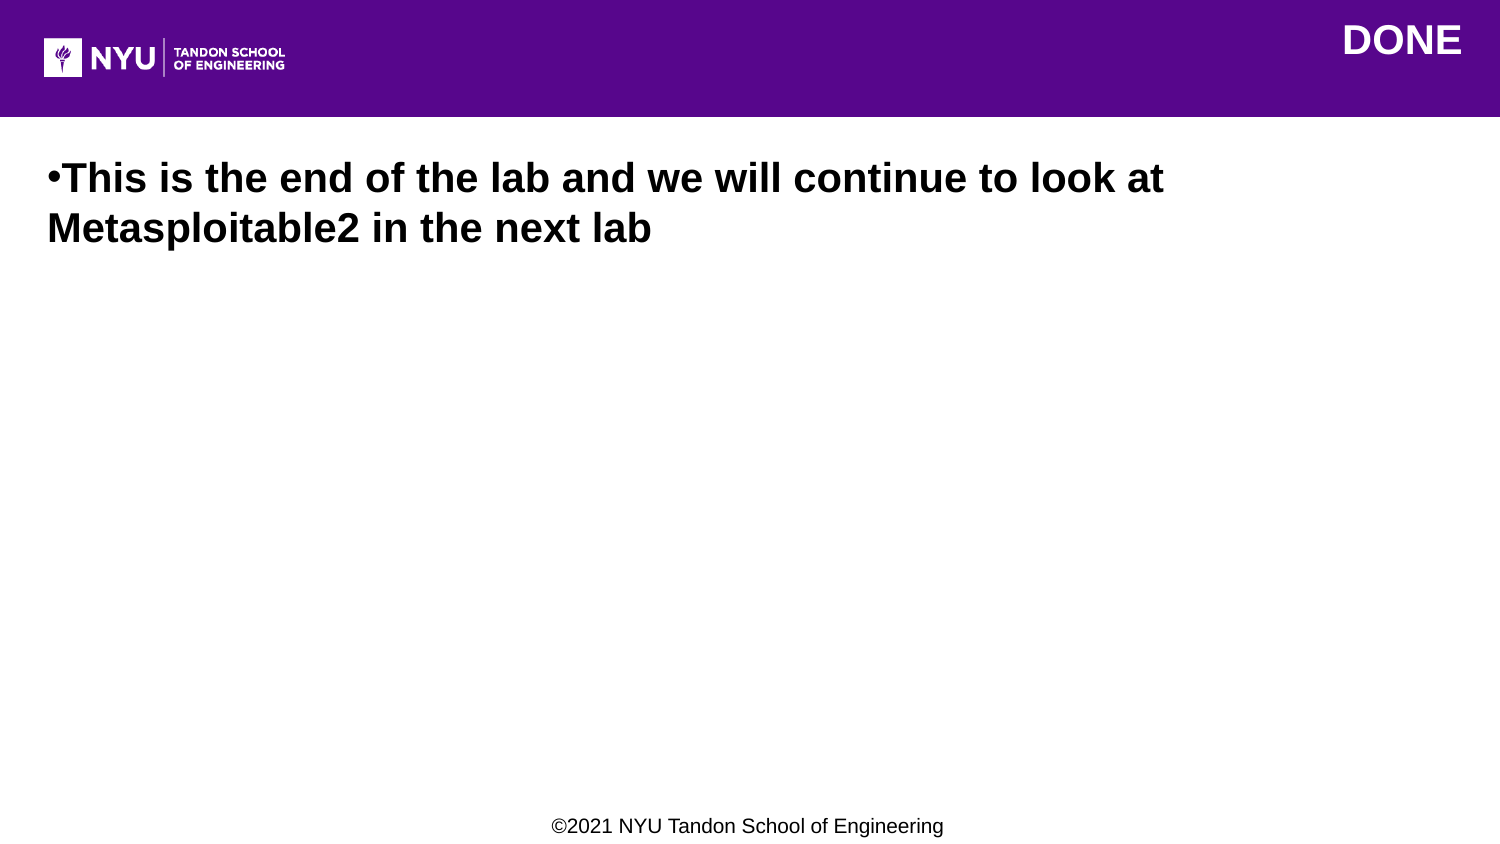

DONE
This is the end of the lab and we will continue to look at Metasploitable2 in the next lab